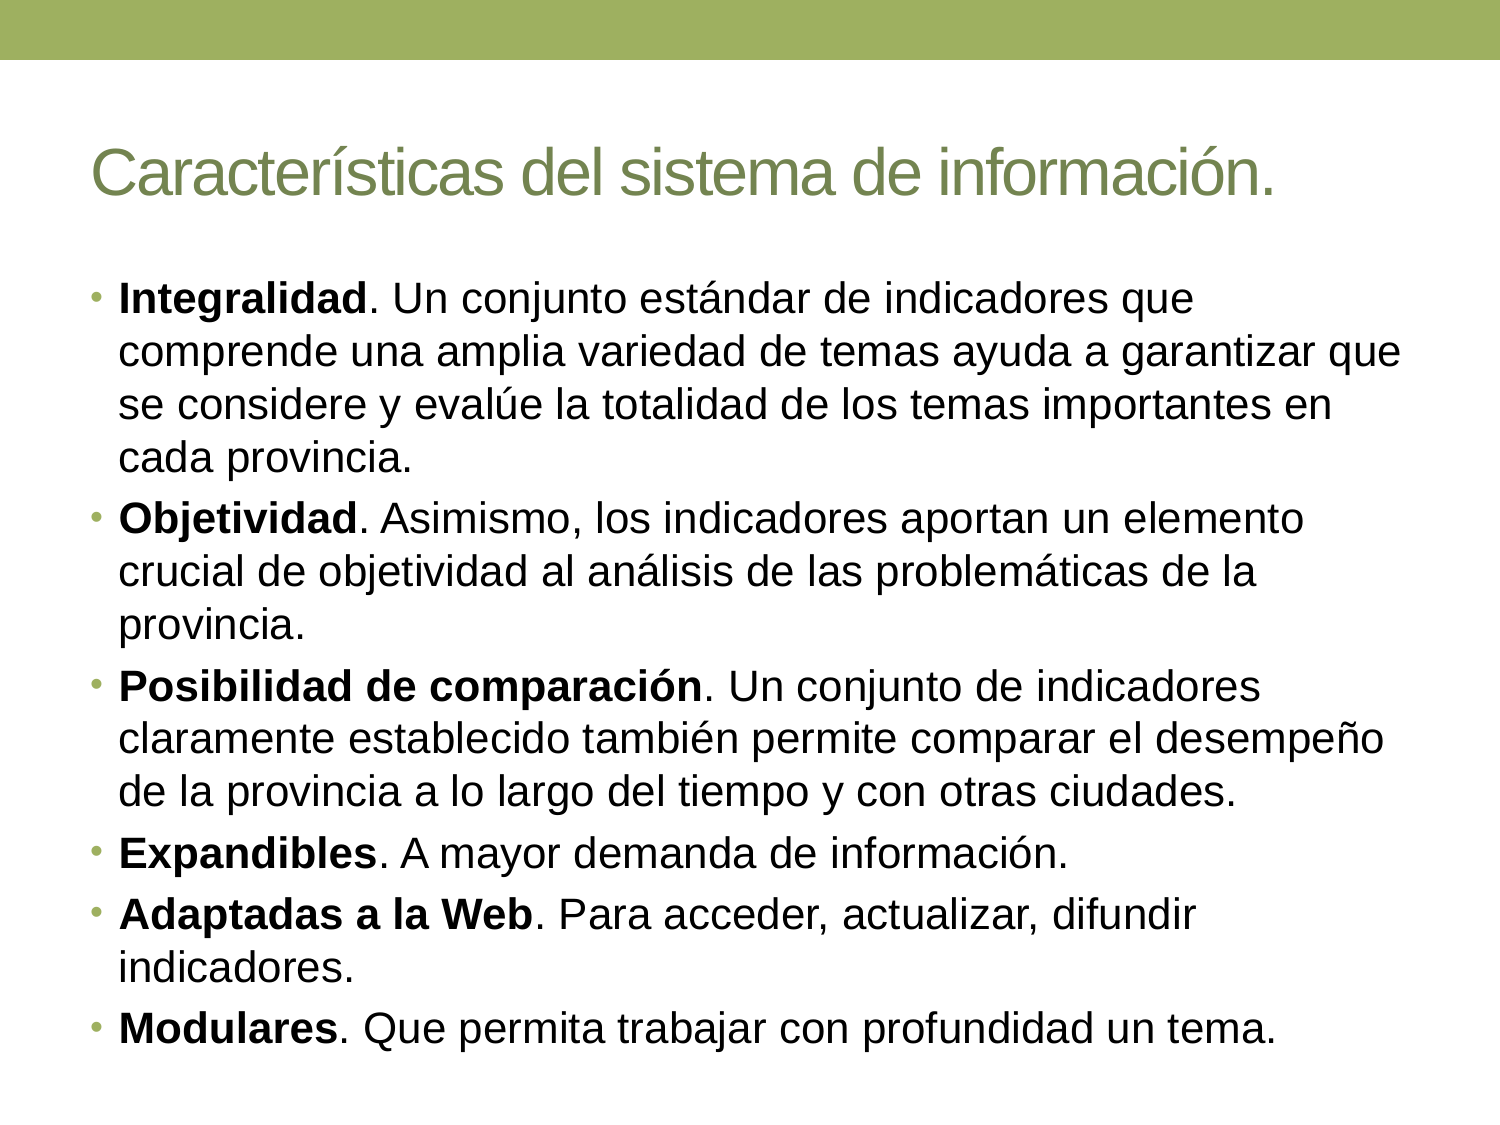

# Características del sistema de información.
Integralidad. Un conjunto estándar de indicadores que comprende una amplia variedad de temas ayuda a garantizar que se considere y evalúe la totalidad de los temas importantes en cada provincia.
Objetividad. Asimismo, los indicadores aportan un elemento crucial de objetividad al análisis de las problemáticas de la provincia.
Posibilidad de comparación. Un conjunto de indicadores claramente establecido también permite comparar el desempeño de la provincia a lo largo del tiempo y con otras ciudades.
Expandibles. A mayor demanda de información.
Adaptadas a la Web. Para acceder, actualizar, difundir indicadores.
Modulares. Que permita trabajar con profundidad un tema.